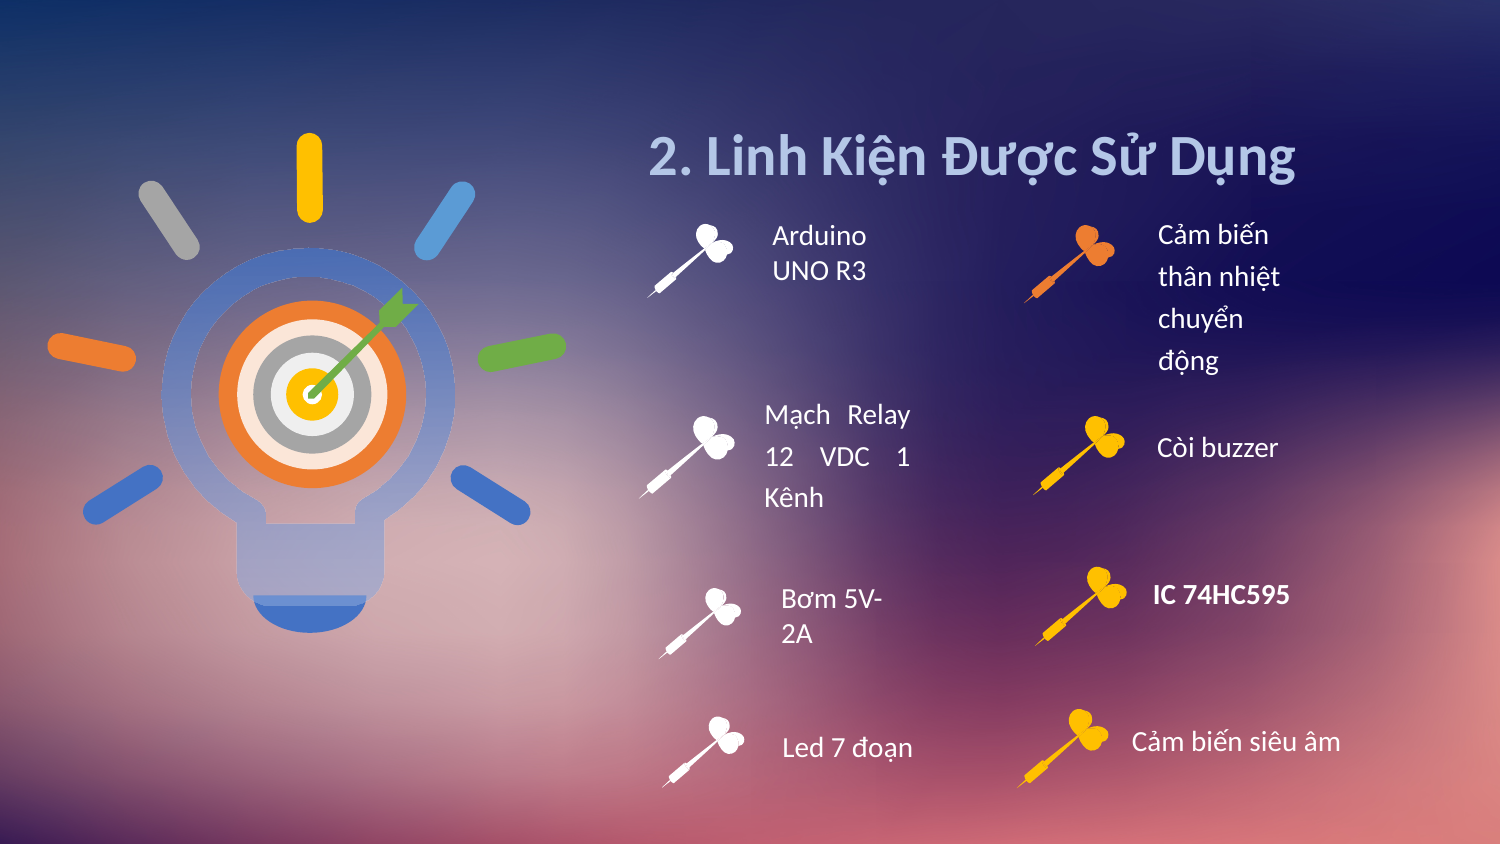

2. Linh Kiện Được Sử Dụng

Cảm biến thân nhiệt chuyển động
Arduino UNO R3

Mạch Relay 12 VDC 1 Kênh

Còi buzzer

IC 74HC595
Bơm 5V-2A

Cảm biến siêu âm

Led 7 đoạn